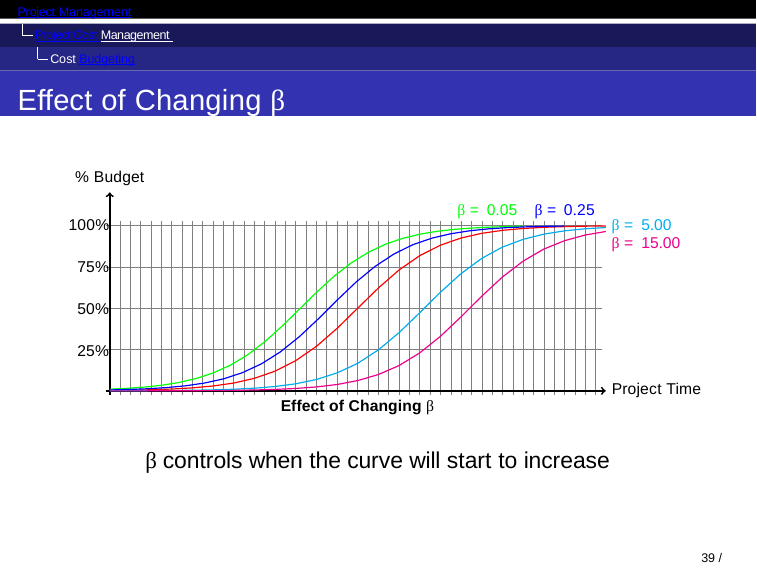

Project Management
Project Cost Management  Cost Budgeting

Effect of Changing β
% Budget

β = 0.25
β = 0.05
β = 5.00
β = 15.00
100%

75%

50%

25%

Project Time

Effect of Changing β

β controls when the curve will start to increase
39 / 128